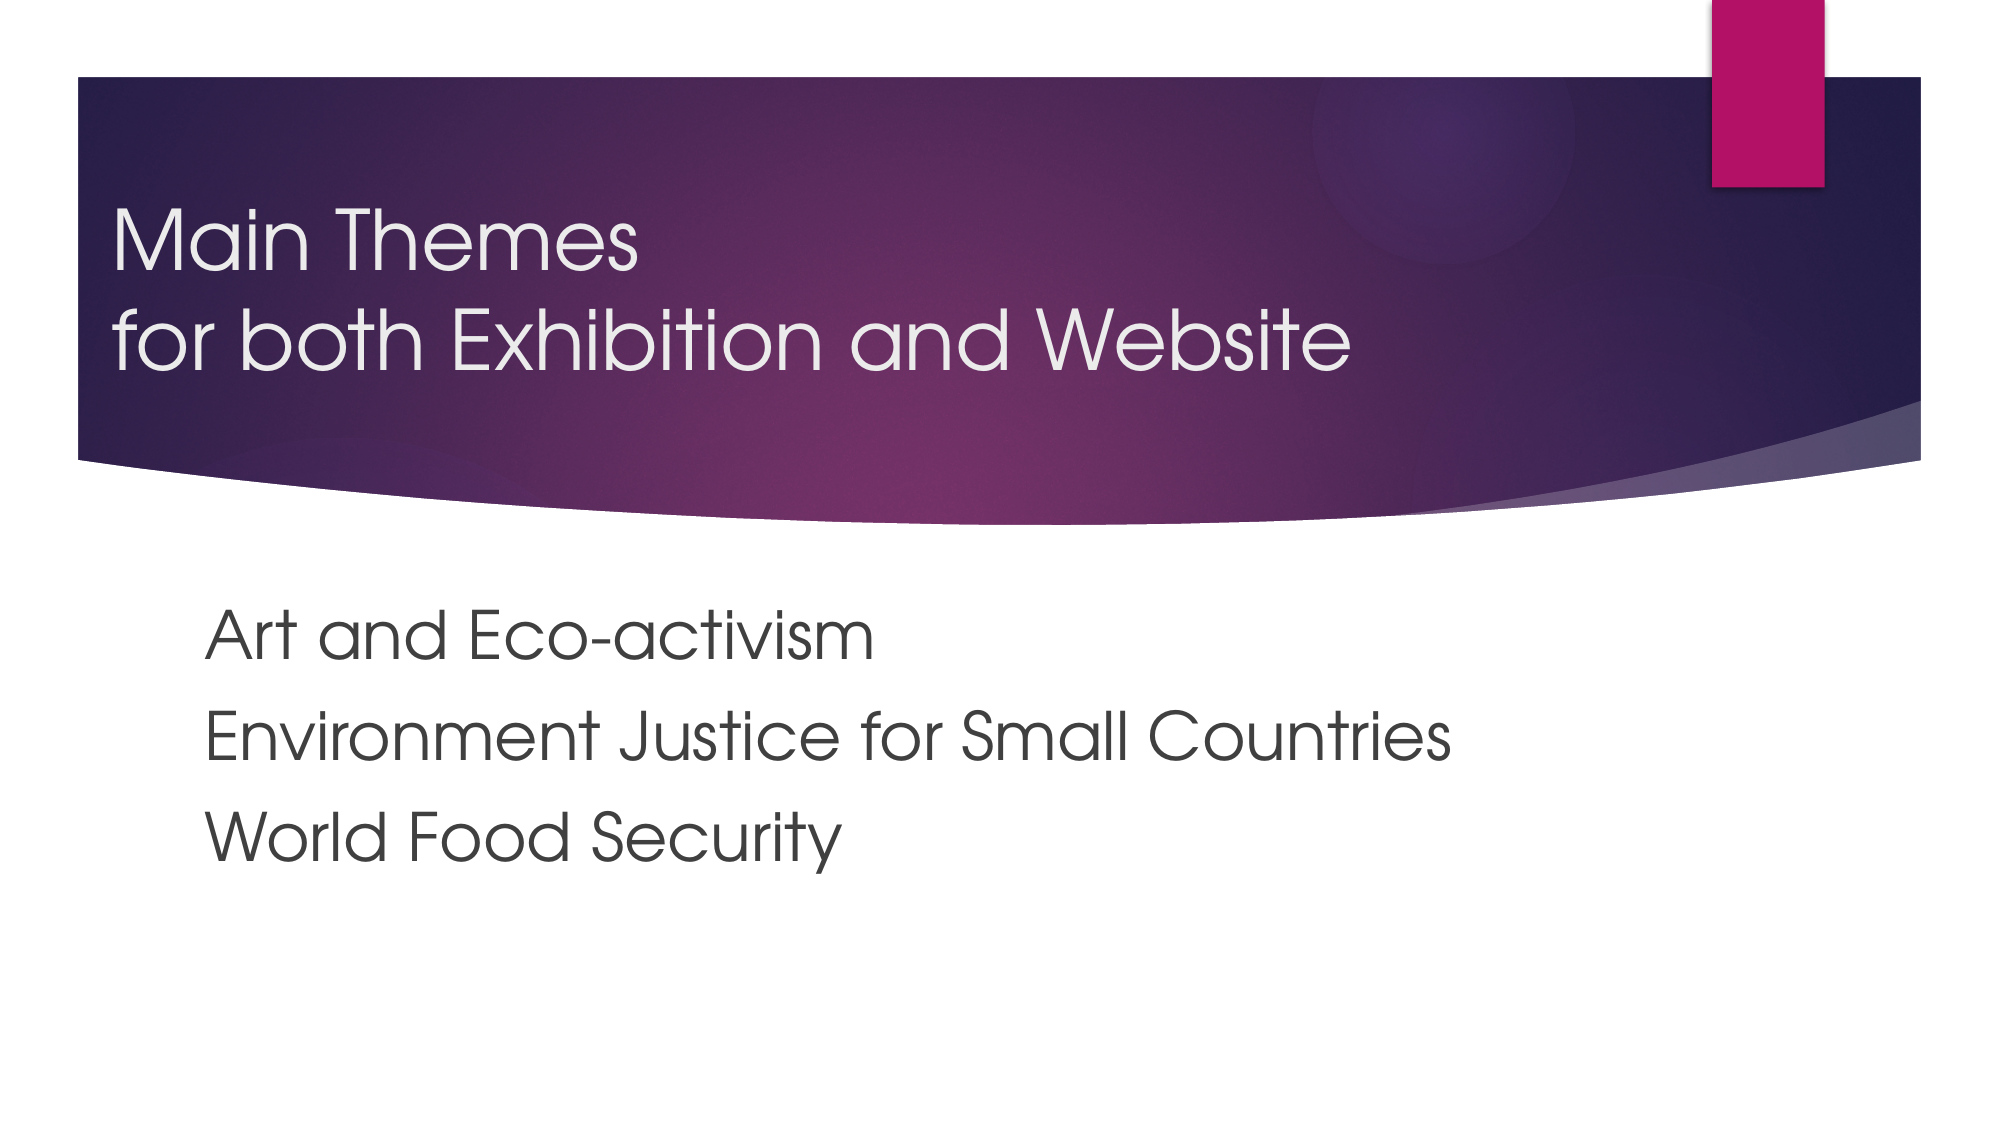

# Main Themes for both Exhibition and Website
Art and Eco-activism
Environment Justice for Small Countries
World Food Security